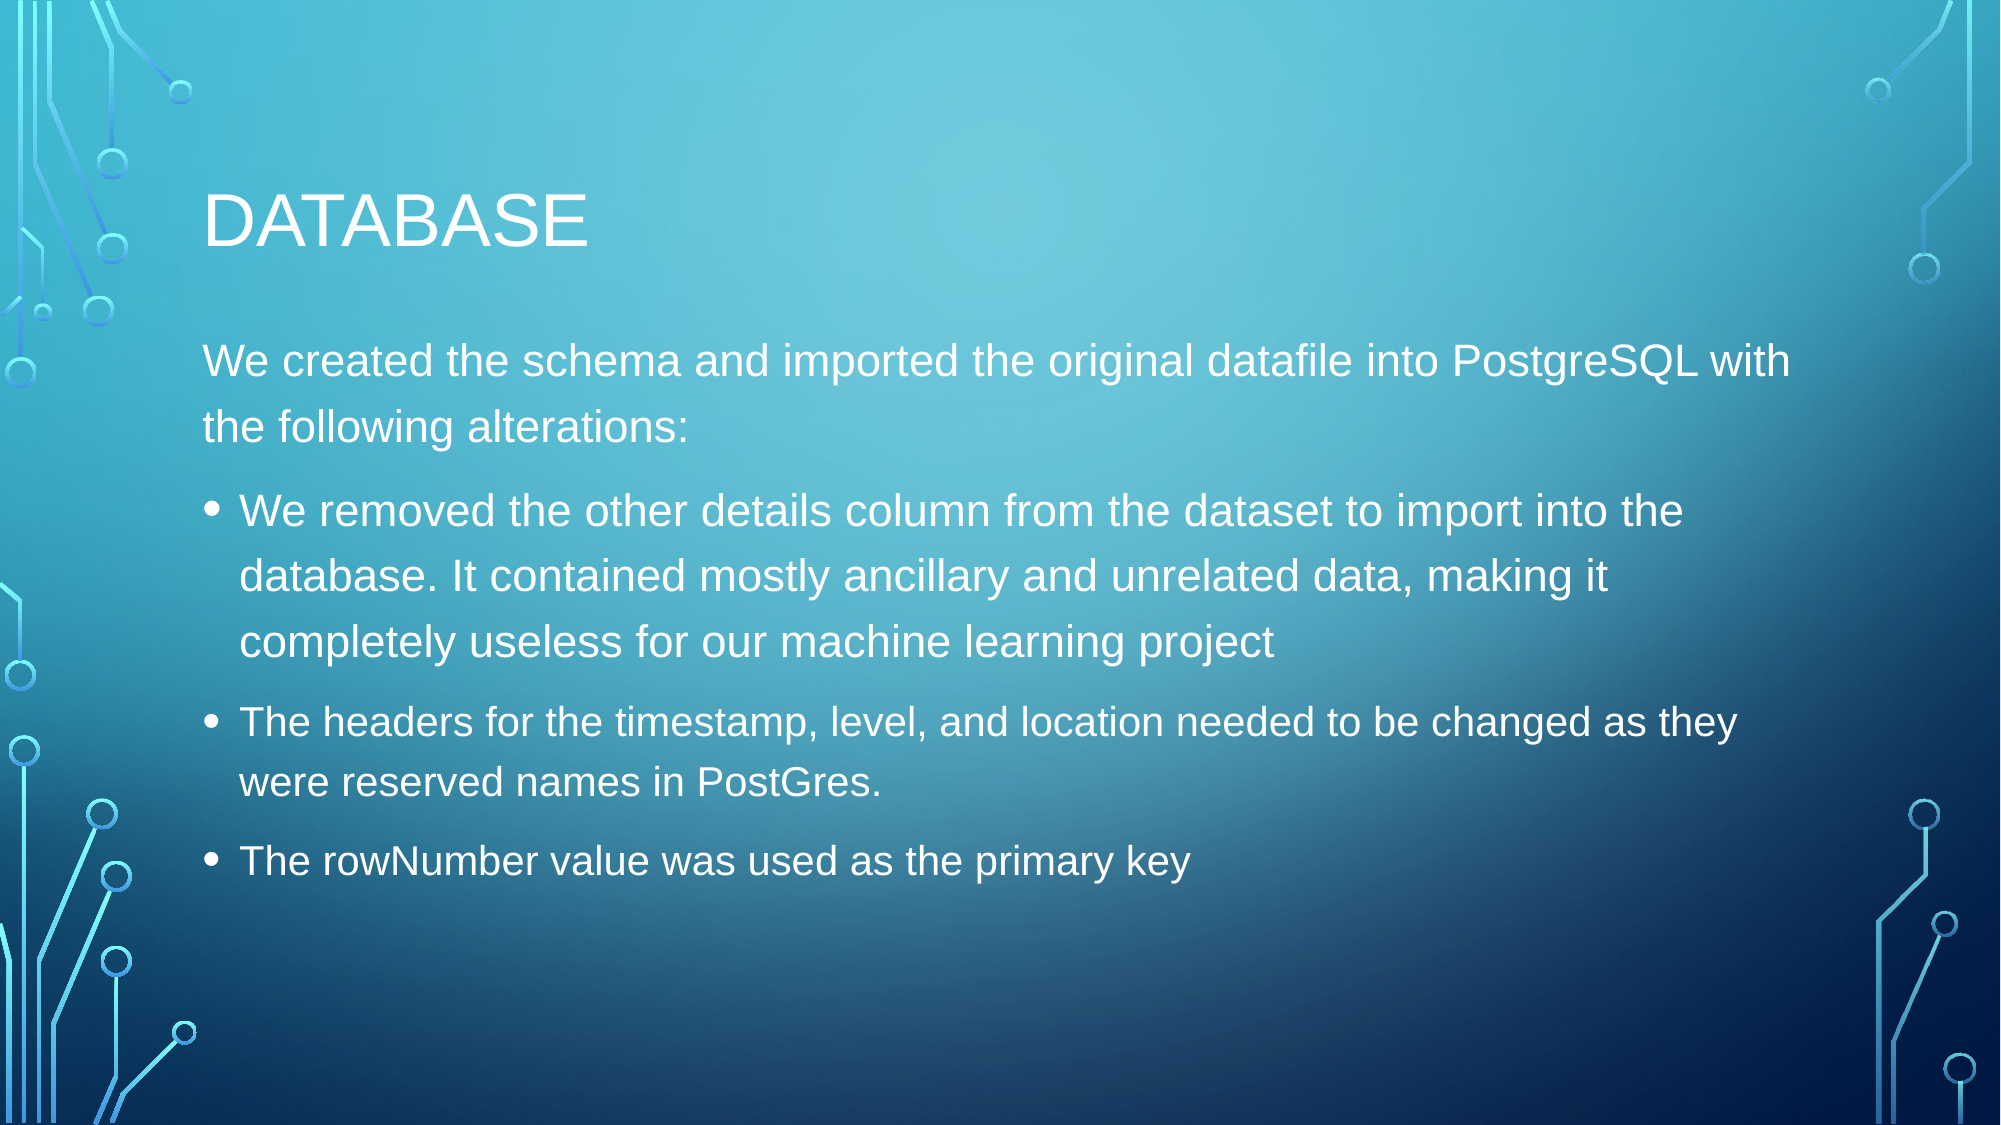

# Database
We created the schema and imported the original datafile into PostgreSQL with the following alterations:
We removed the other details column from the dataset to import into the database. It contained mostly ancillary and unrelated data, making it completely useless for our machine learning project
The headers for the timestamp, level, and location needed to be changed as they were reserved names in PostGres.
The rowNumber value was used as the primary key